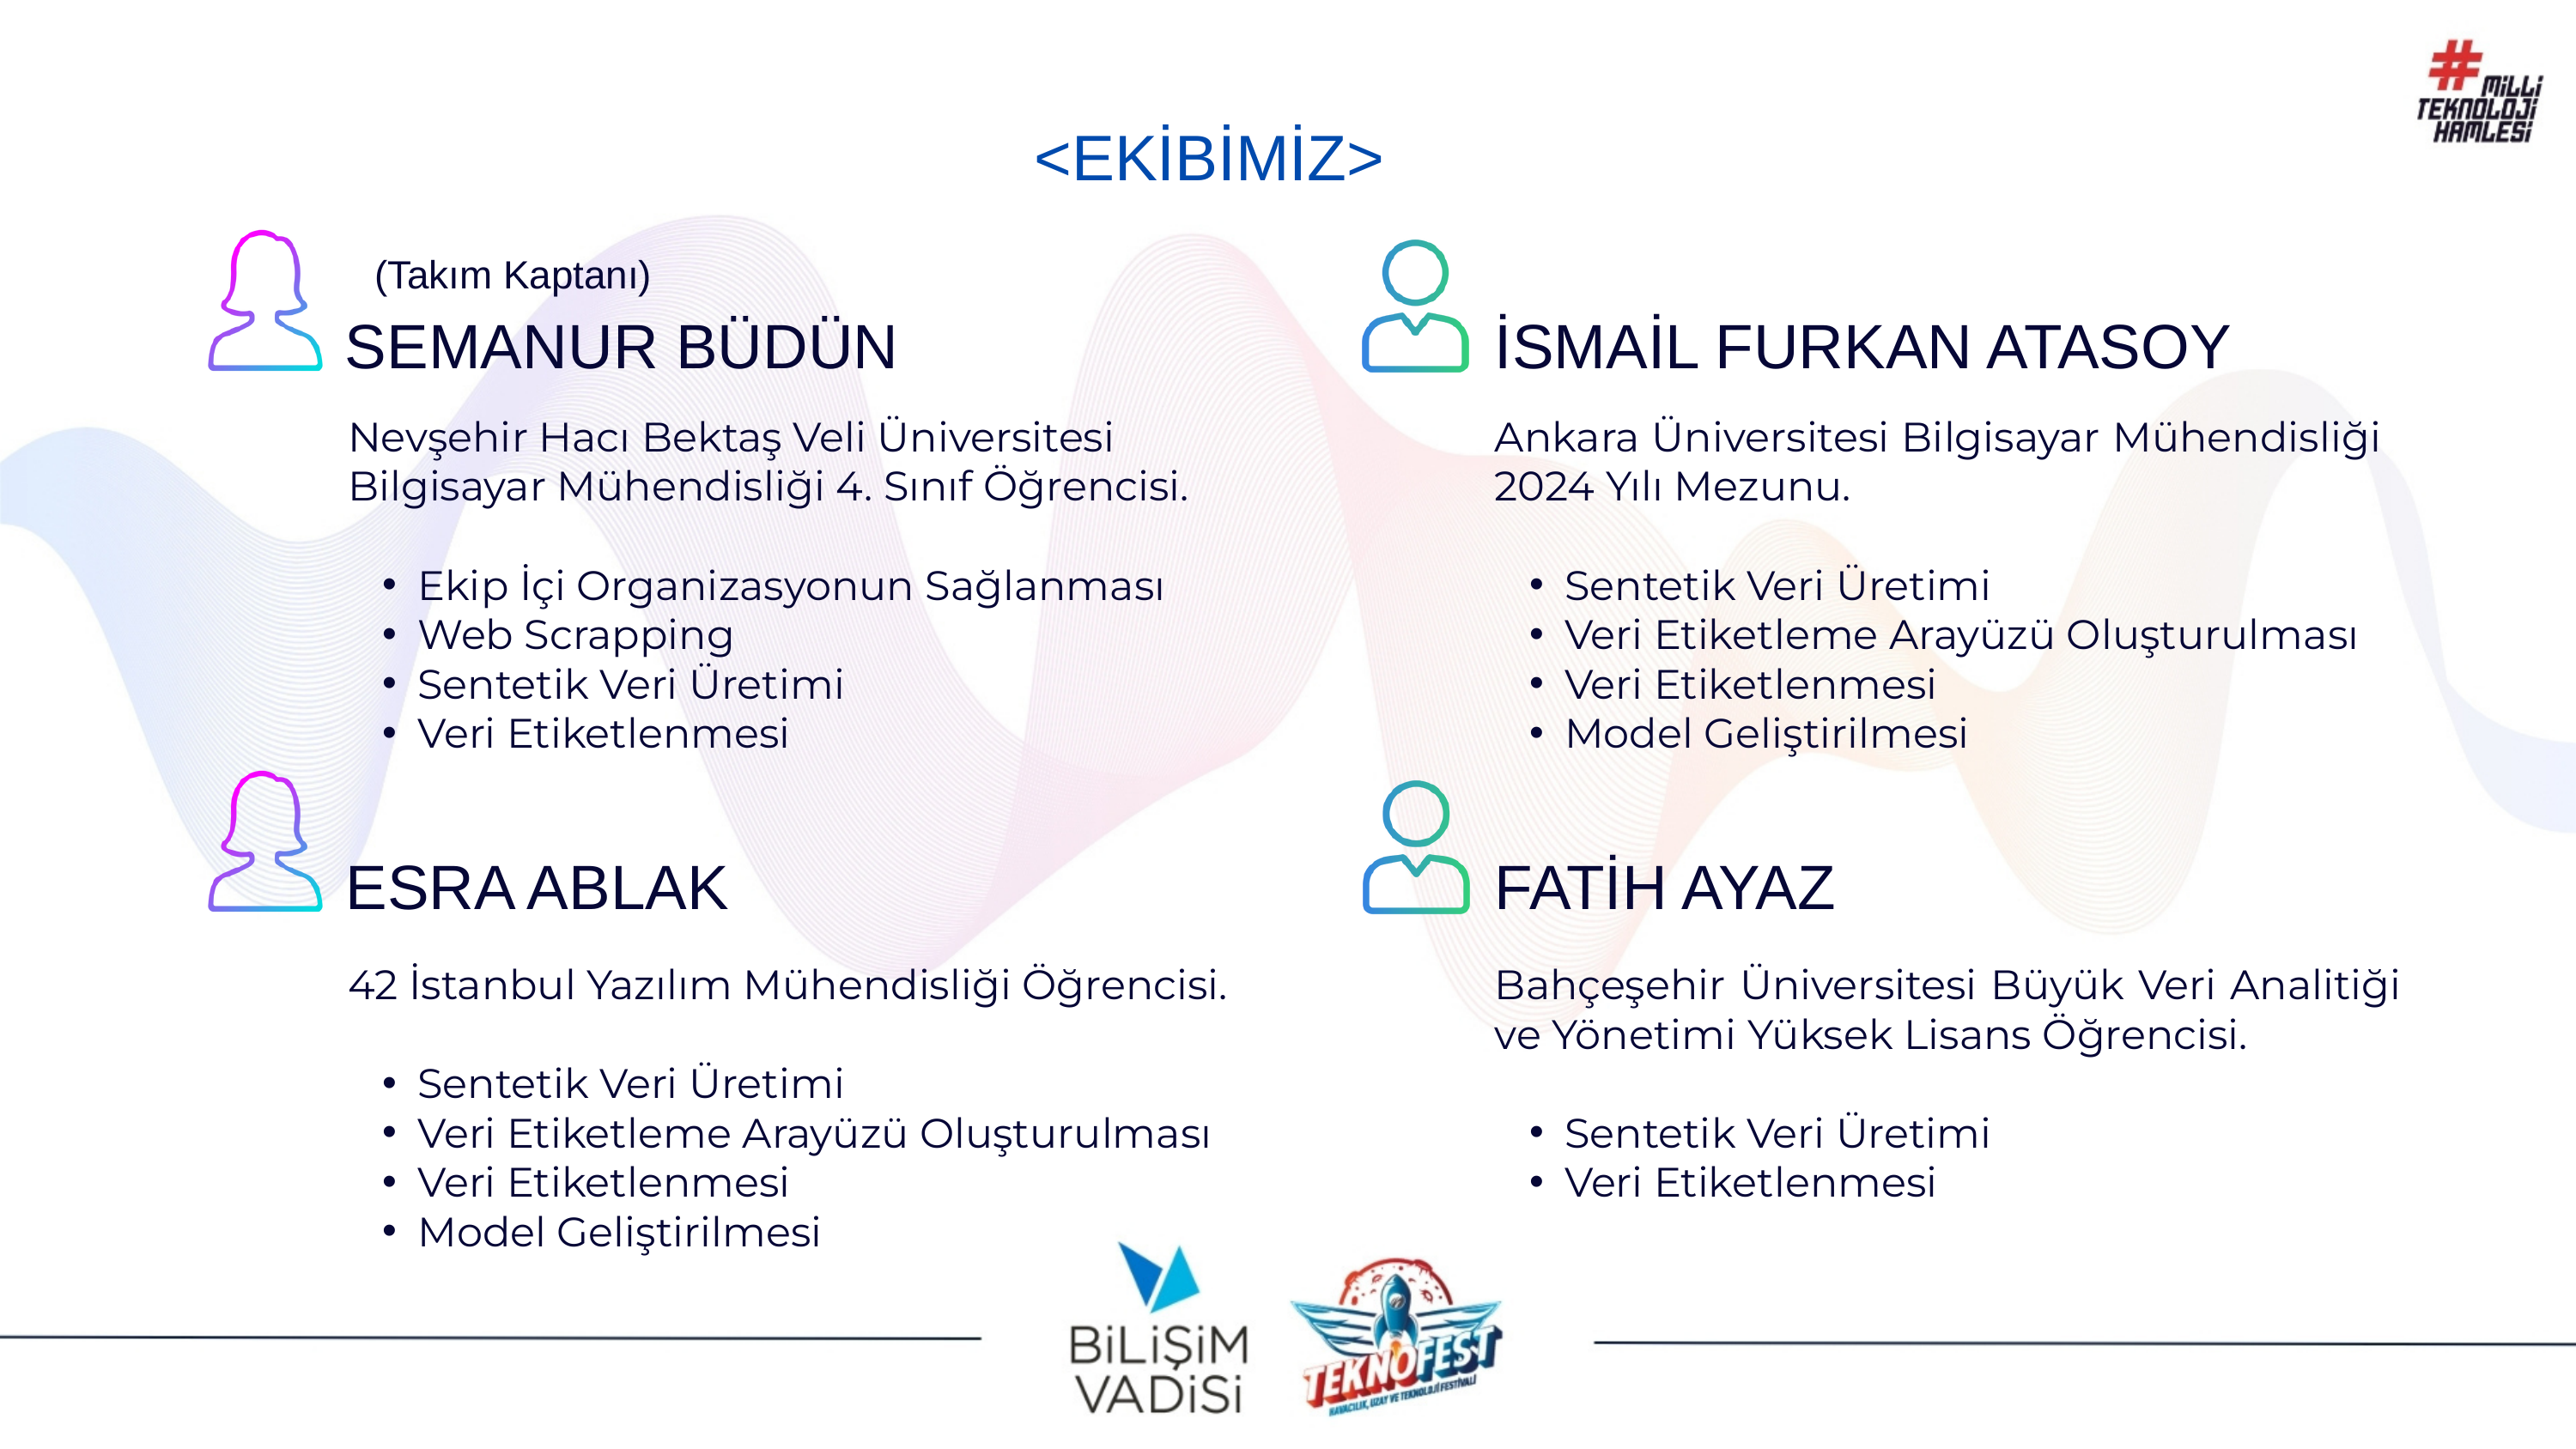

<EKİBİMİZ>

(Takım Kaptanı)
SEMANUR BÜDÜN

İSMAİL FURKAN ATASOY
Nevşehir Hacı Bektaş Veli Üniversitesi Bilgisayar Mühendisliği 4. Sınıf Öğrencisi.

Ekip İçi Organizasyonun Sağlanması
Web Scrapping
Sentetik Veri Üretimi
Veri Etiketlenmesi

Ankara Üniversitesi Bilgisayar Mühendisliği 2024 Yılı Mezunu.

Sentetik Veri Üretimi
Veri Etiketleme Arayüzü Oluşturulması
Veri Etiketlenmesi
Model Geliştirilmesi

ESRA ABLAK
FATİH AYAZ
42 İstanbul Yazılım Mühendisliği Öğrencisi.

Sentetik Veri Üretimi
Veri Etiketleme Arayüzü Oluşturulması
Veri Etiketlenmesi
Model Geliştirilmesi

Bahçeşehir Üniversitesi Büyük Veri Analitiği ve Yönetimi Yüksek Lisans Öğrencisi.

Sentetik Veri Üretimi
Veri Etiketlenmesi